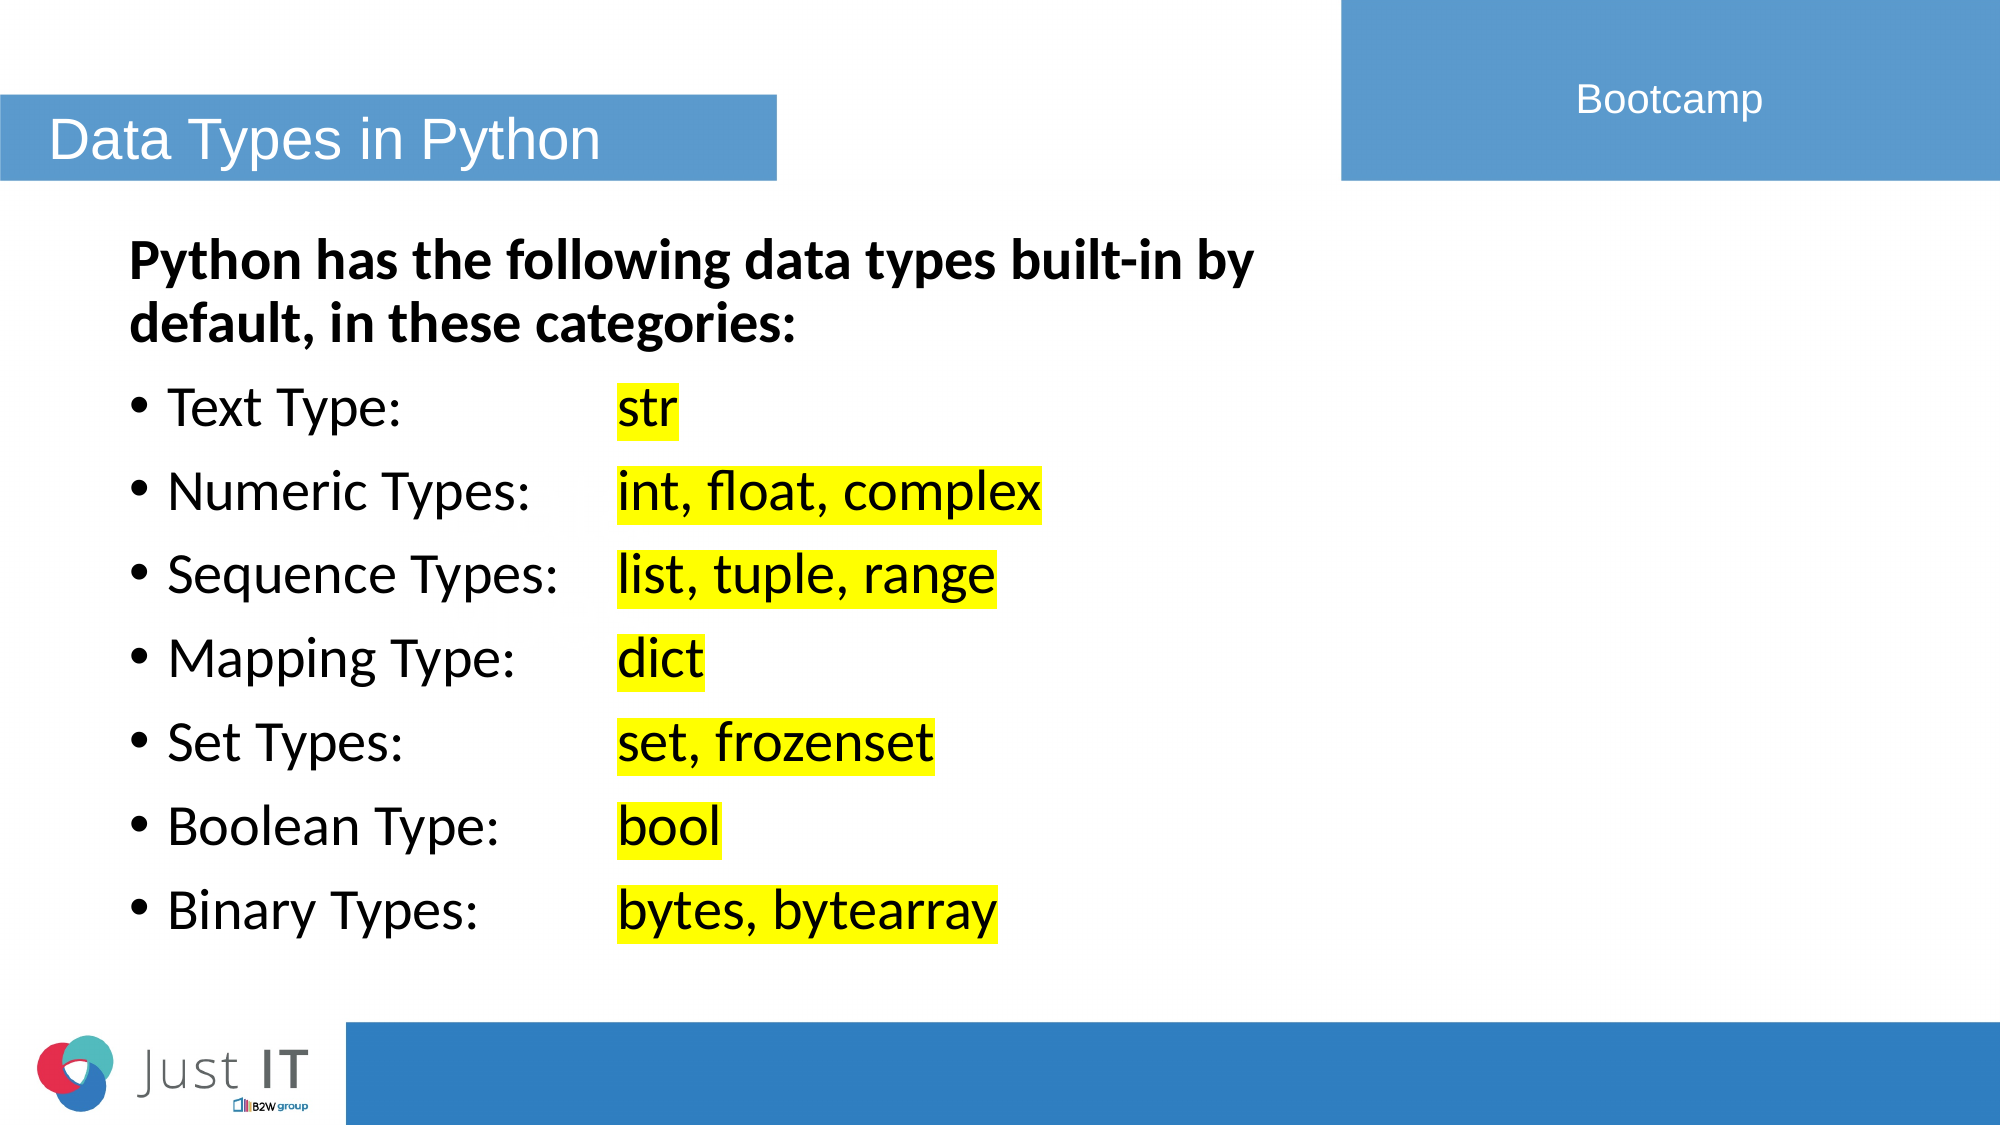

# Data Types in Python
Bootcamp
Data Types
Python has the following data types built-in by default, in these categories:
Text Type:		str
Numeric Types:	int, float, complex
Sequence Types:	list, tuple, range
Mapping Type:	dict
Set Types:		set, frozenset
Boolean Type:	bool
Binary Types:	bytes, bytearray